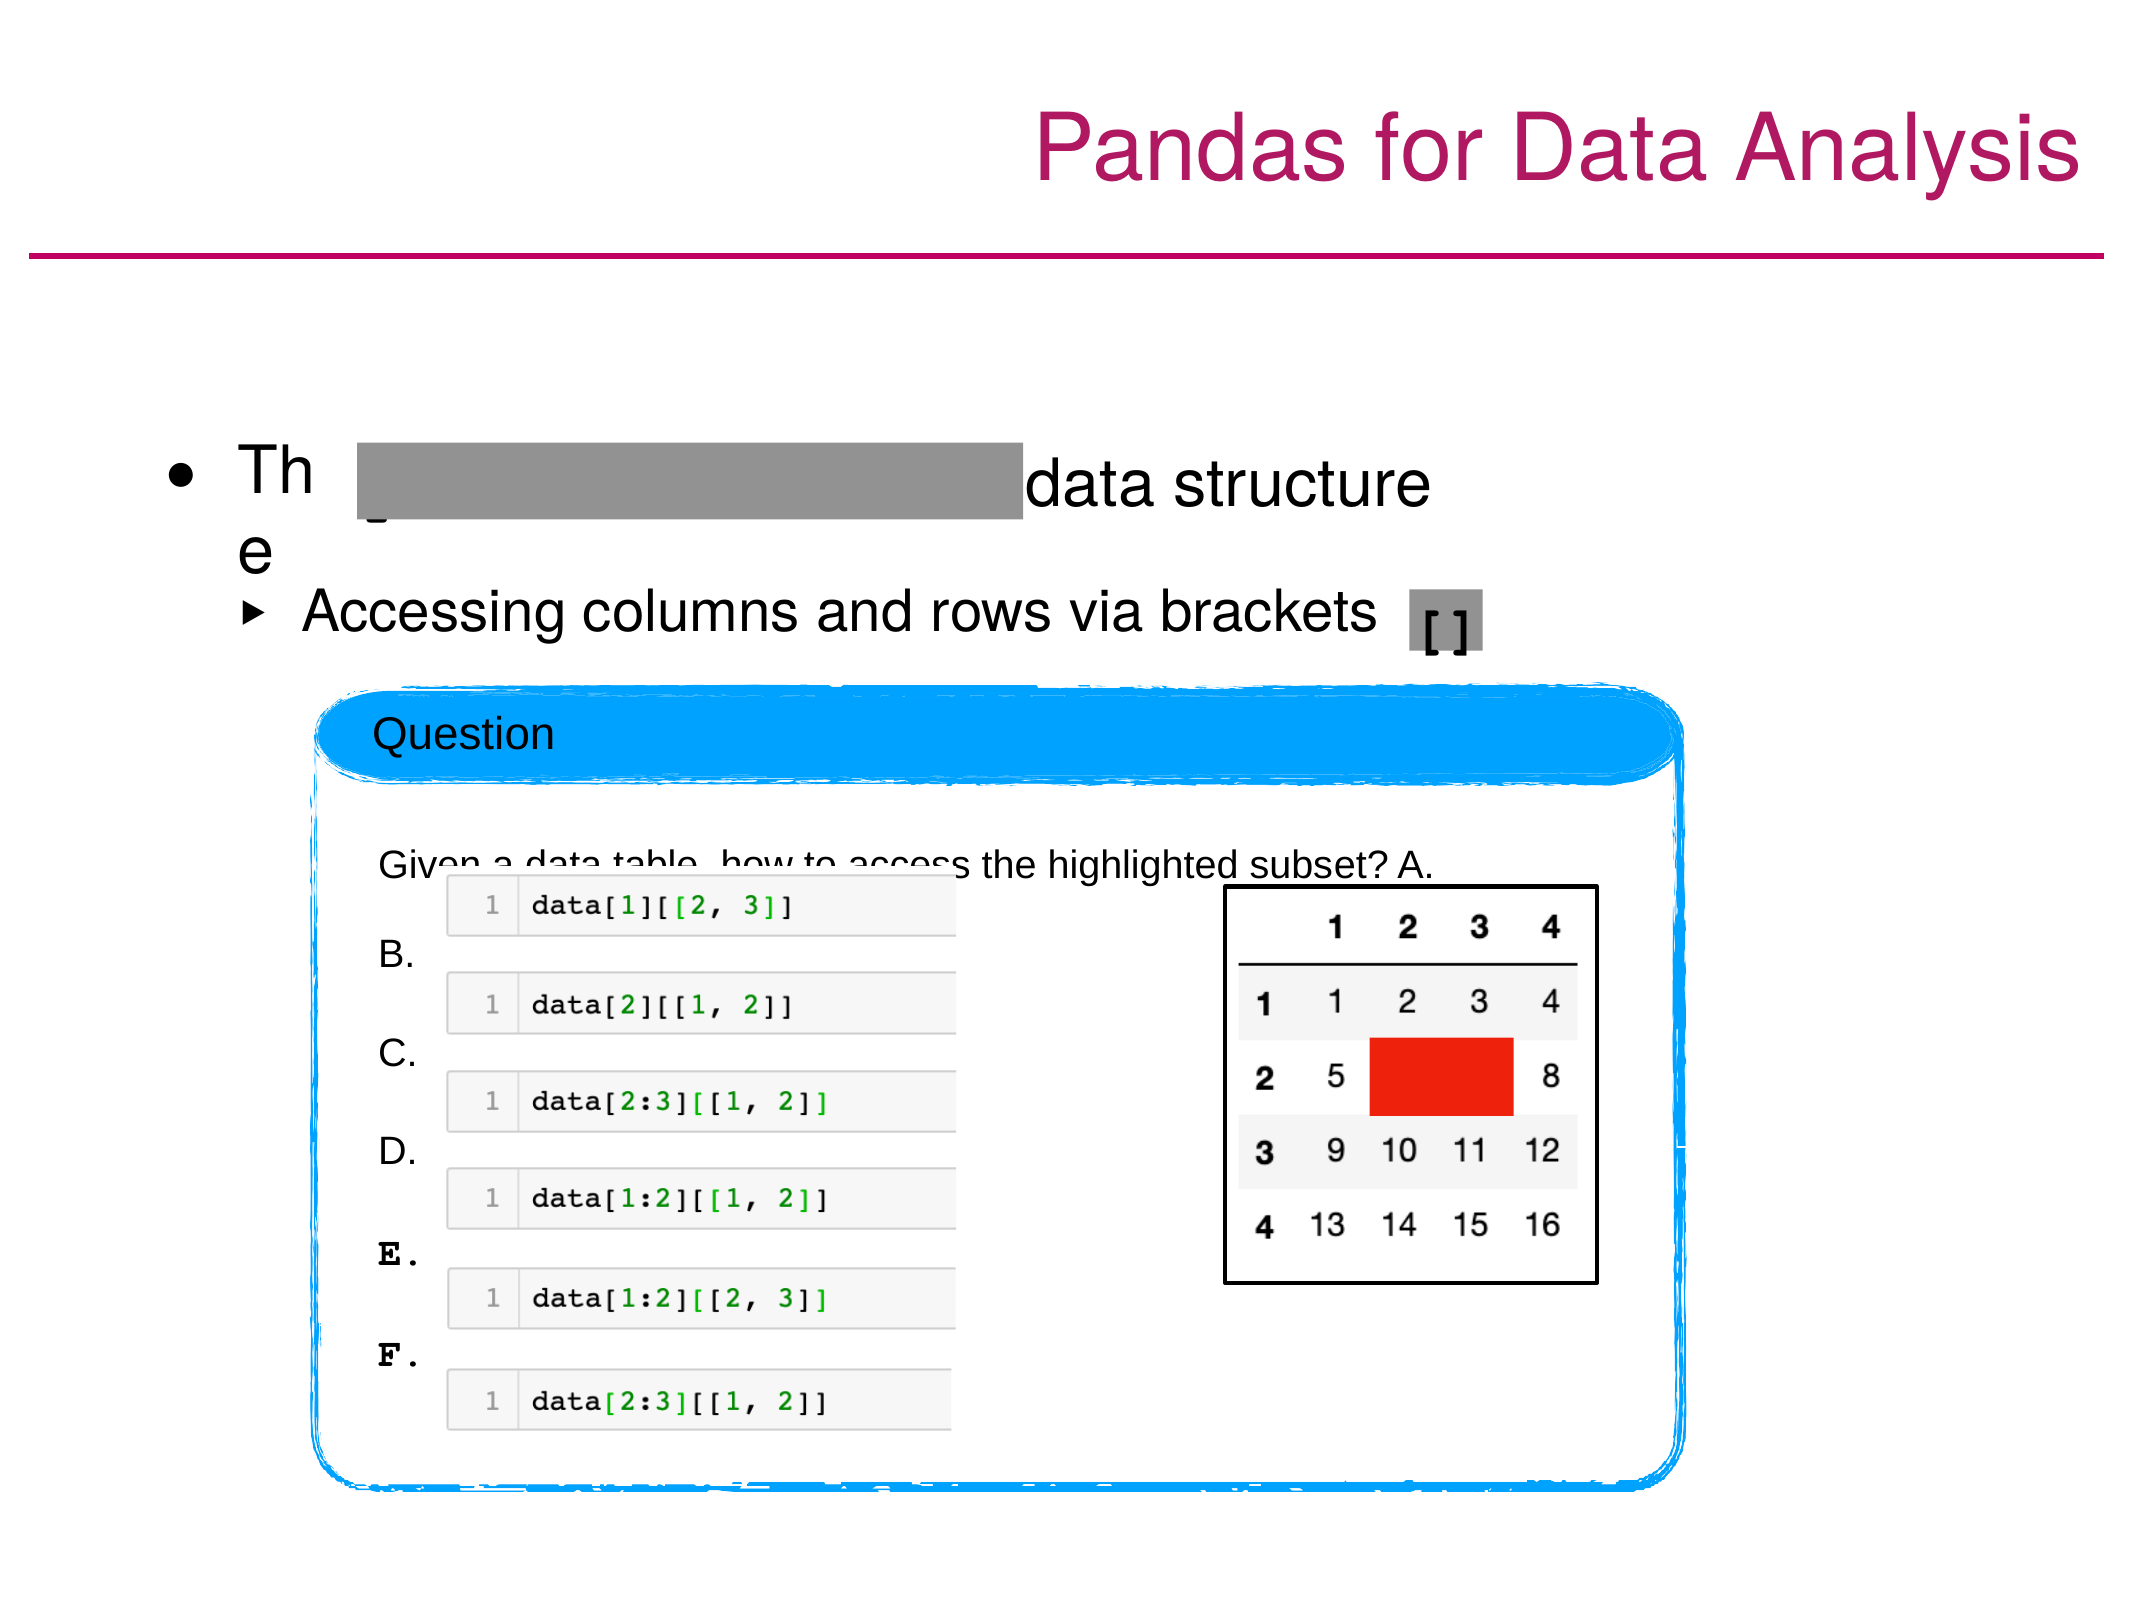

# Pandas for Data Analysis

The
data structure
pandas.DataFrame

Accessing columns and rows via brackets
Question

[]

Given a data table, how to access the highlighted subset? A.

B.

C.

D.

E.

F.